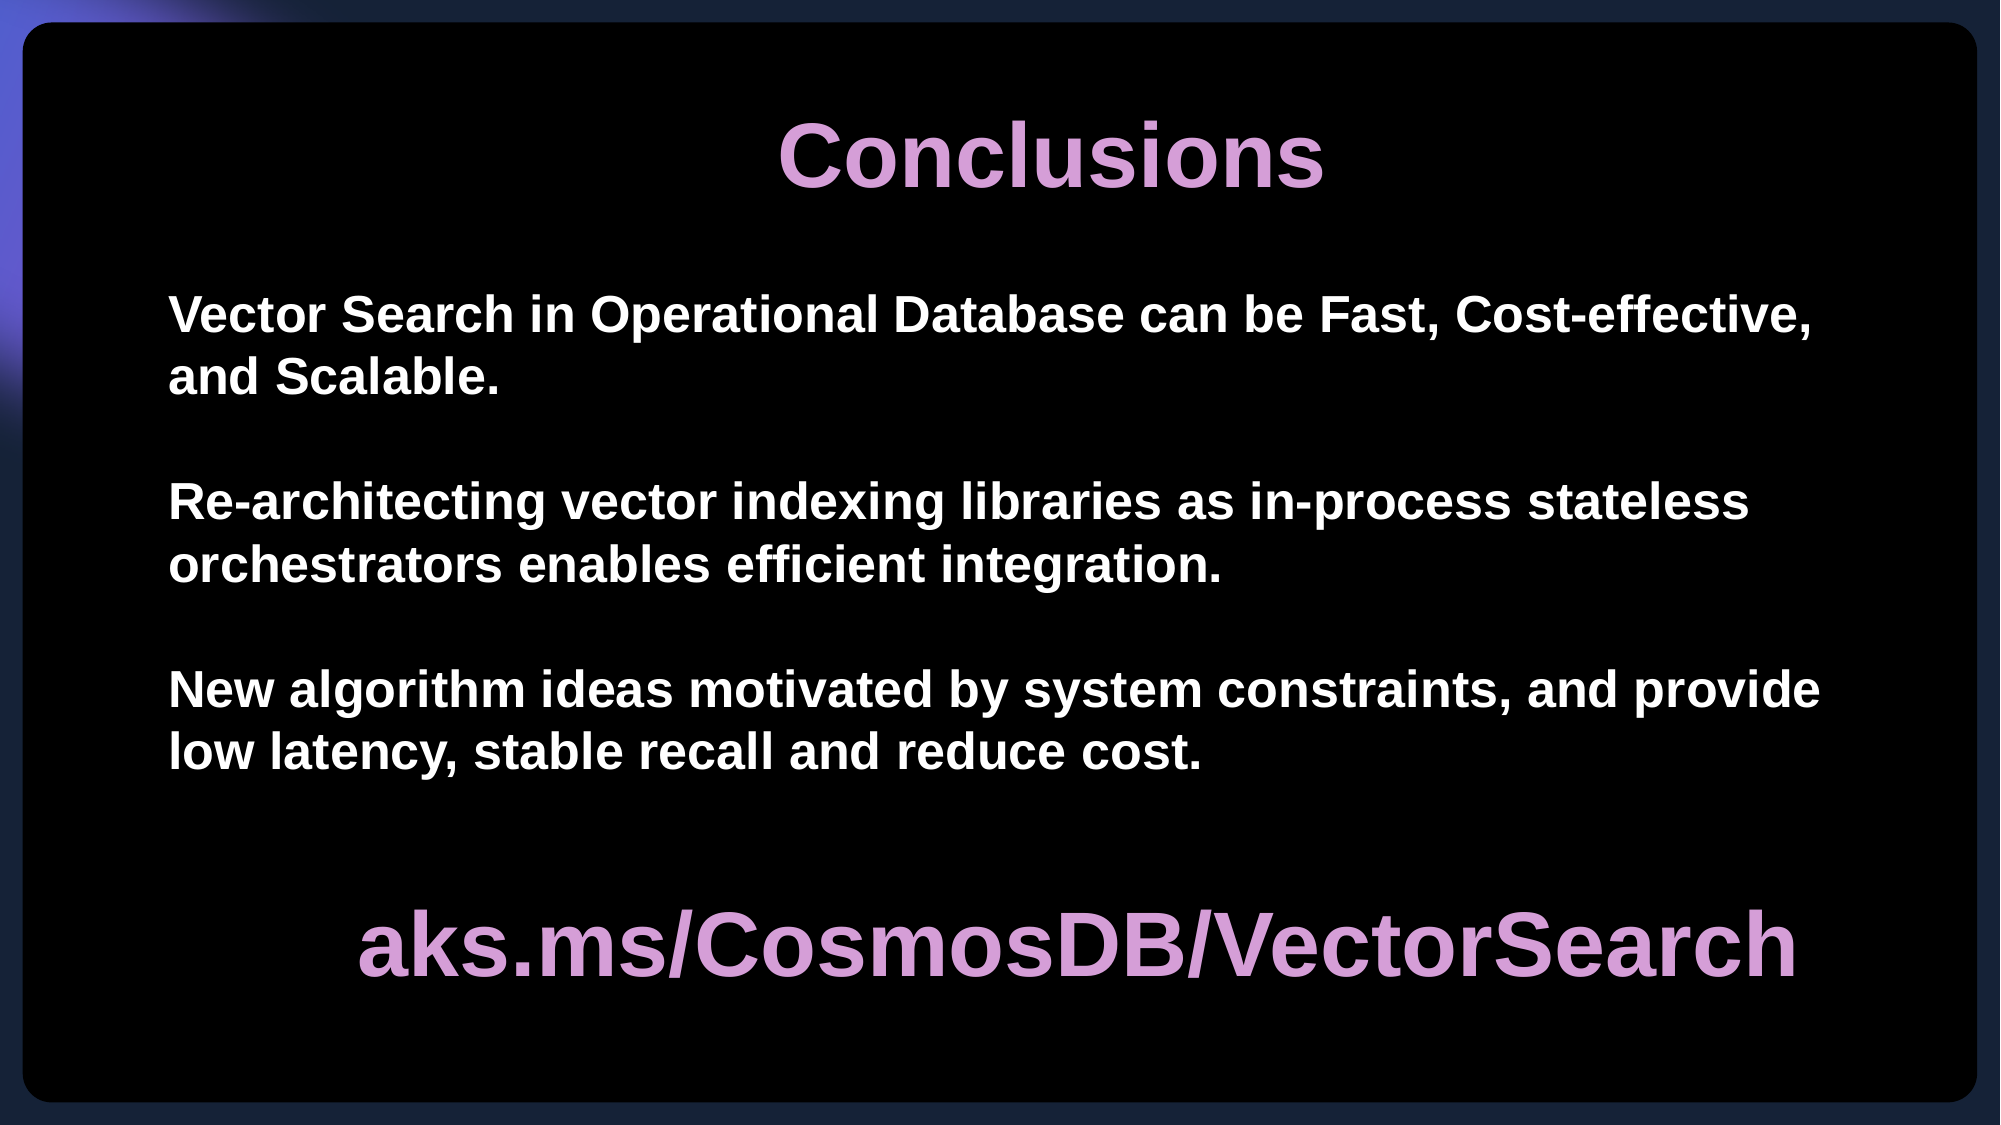

Announcement slide (dark) with color wipe

Conclusions
Vector Search in Operational Database can be Fast, Cost-effective, and Scalable.

Re-architecting vector indexing libraries as in-process stateless orchestrators enables efficient integration.

New algorithm ideas motivated by system constraints, and provide low latency, stable recall and reduce cost.
aks.ms/CosmosDB/VectorSearch